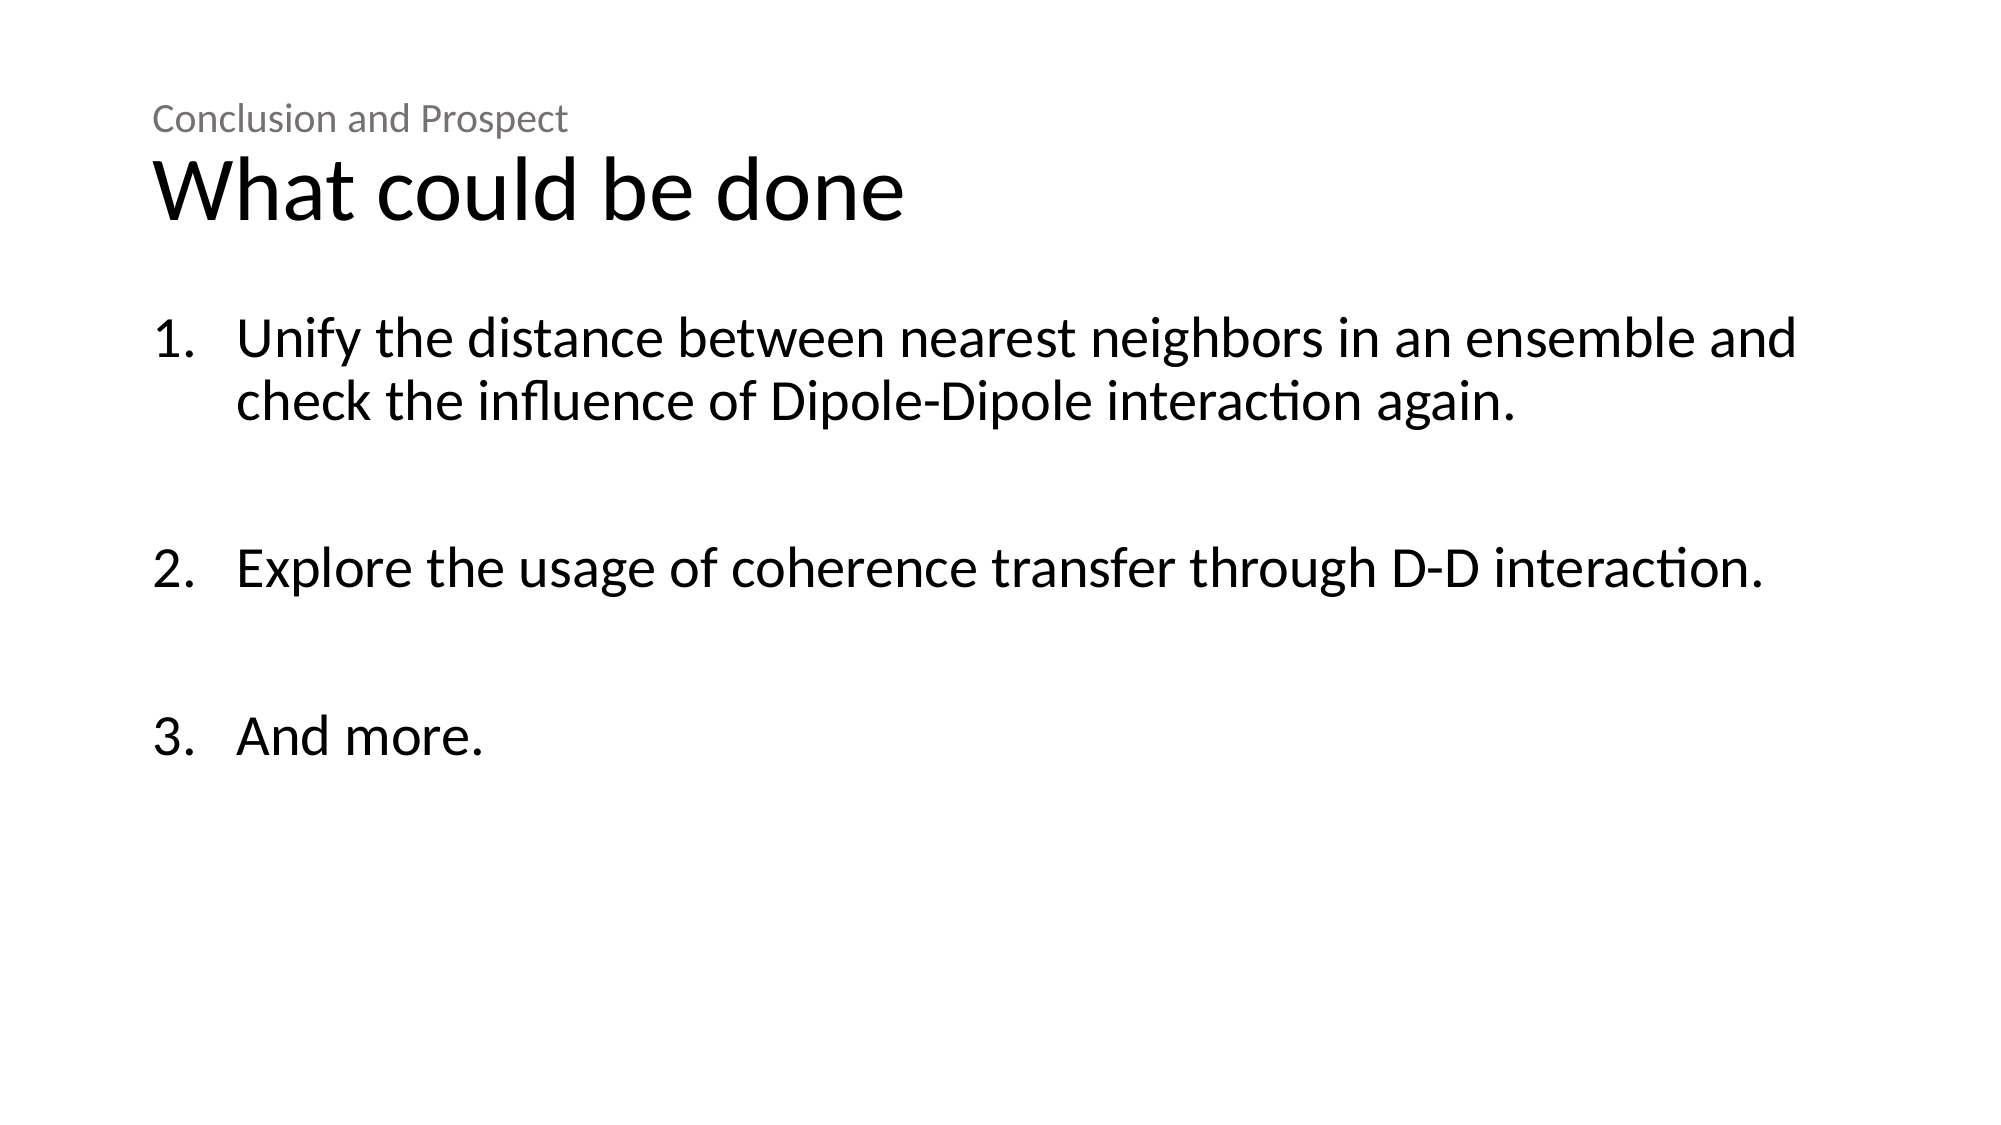

# Conclusion and Prospect What could be done
Unify the distance between nearest neighbors in an ensemble and check the influence of Dipole-Dipole interaction again.

Explore the usage of coherence transfer through D-D interaction.

And more.